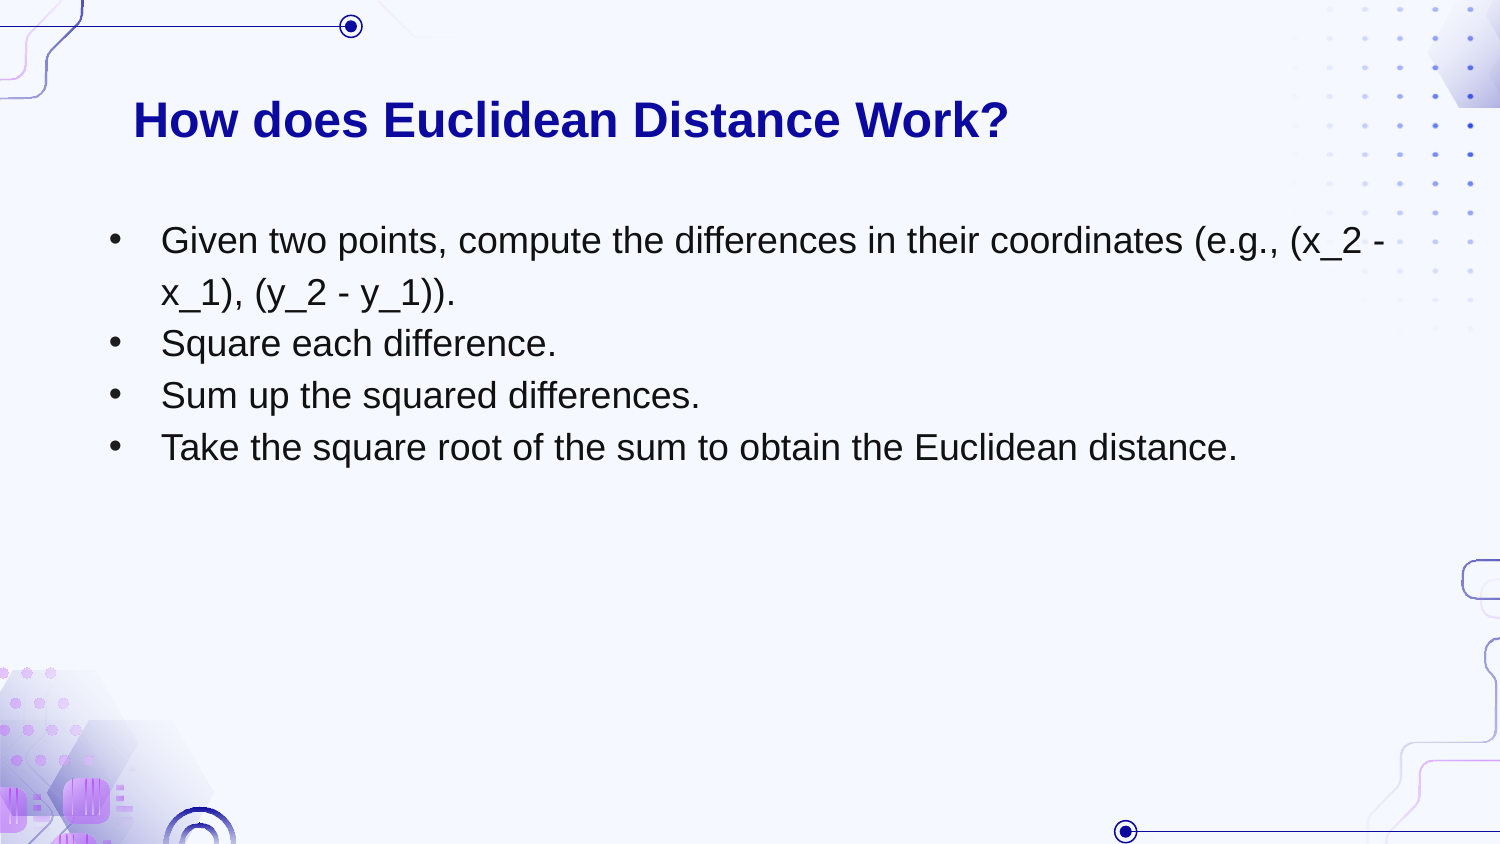

# How does Euclidean Distance Work?
Given two points, compute the differences in their coordinates (e.g., (x_2 - x_1), (y_2 - y_1)).
Square each difference.
Sum up the squared differences.
Take the square root of the sum to obtain the Euclidean distance.